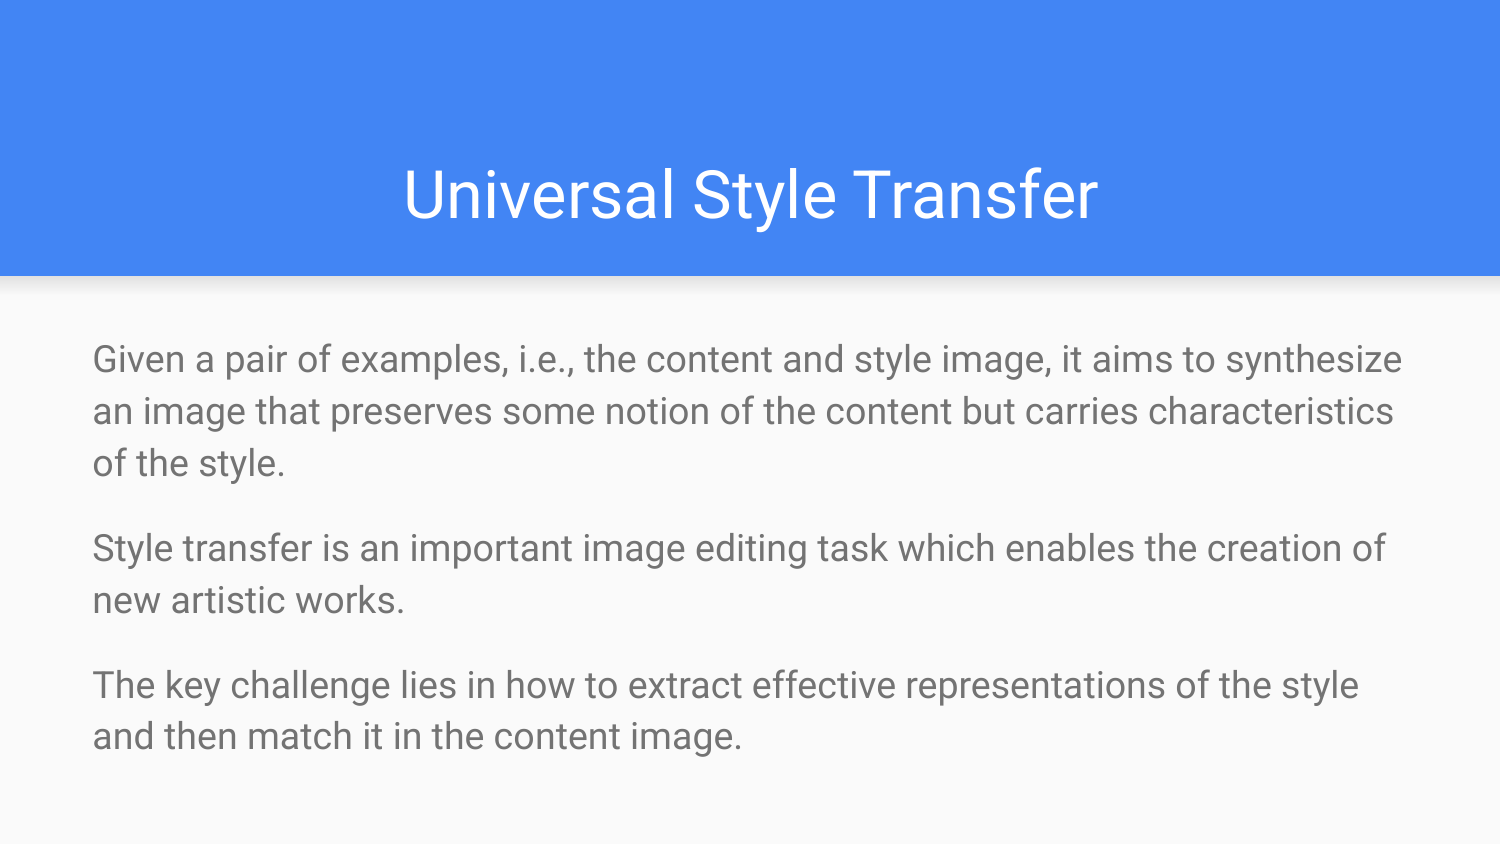

# Universal Style Transfer
Given a pair of examples, i.e., the content and style image, it aims to synthesize an image that preserves some notion of the content but carries characteristics of the style.
Style transfer is an important image editing task which enables the creation of new artistic works.
The key challenge lies in how to extract effective representations of the style and then match it in the content image.